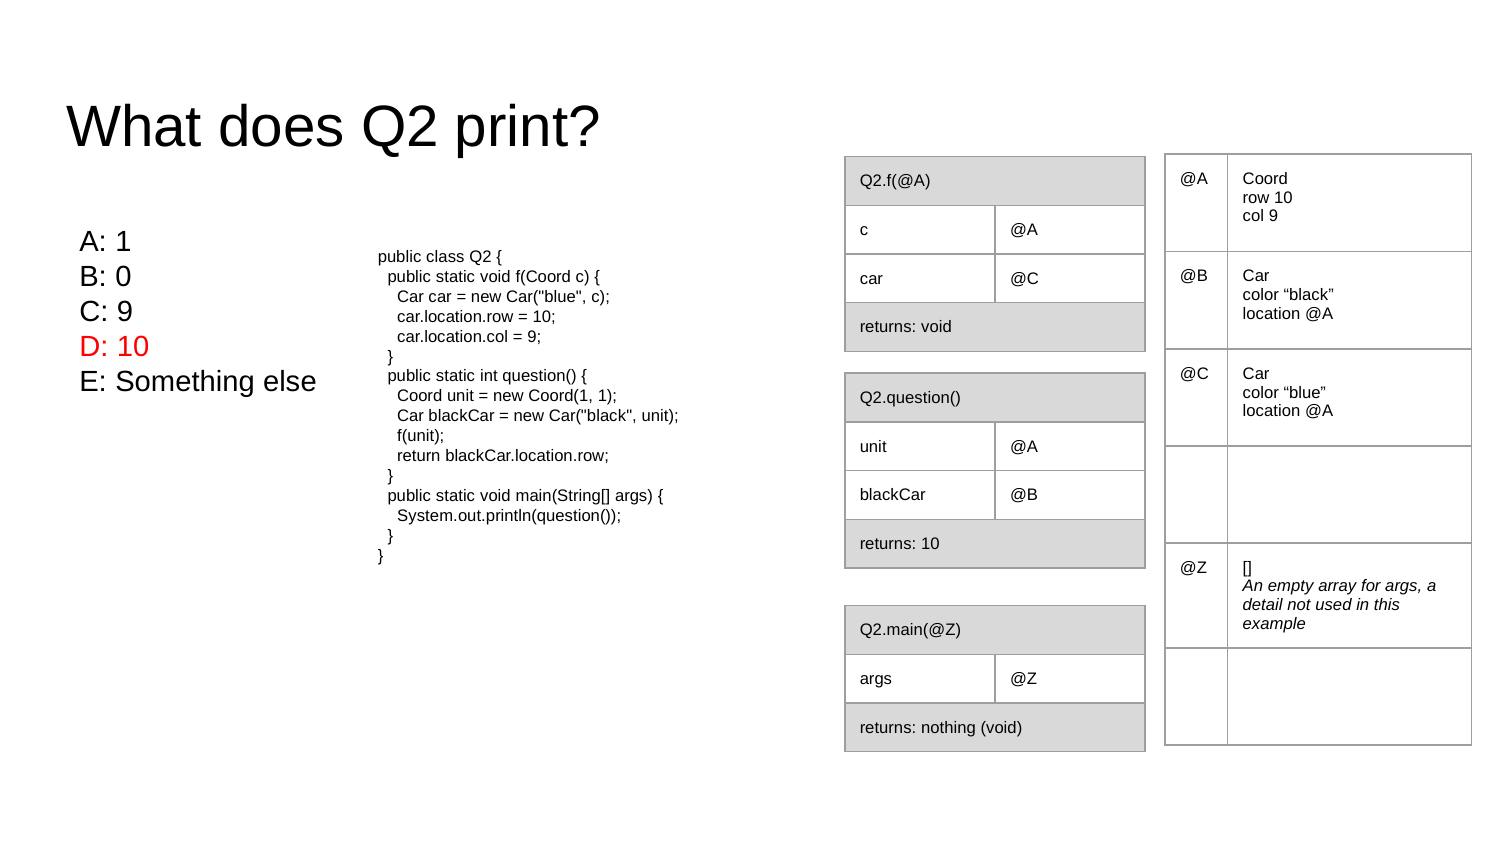

# What does Q2 print?
  public class Q2 {
    public static void f(Coord c) {
      Car car = new Car("blue", c);
      car.location.row = 10;
      car.location.col = 9;
    }
    public static int question() {
      Coord unit = new Coord(1, 1);
      Car blackCar = new Car("black", unit);
      f(unit);
      return blackCar.location.row;
    }
    public static void main(String[] args) {
      System.out.println(question());
    }
  }

| @A | Coord row 10 col 9 |
| --- | --- |
| @B | Car color “black” location @A |
| @C | Car color “blue” location @A |
|  |  |
| @Z | [] An empty array for args, a detail not used in this example |
|  |  |
| Q2.f(@A) |  |
| --- | --- |
| c | @A |
| car | @C |
| returns: void |  |
A: 1
B: 0
C: 9
D: 10
E: Something else

| Q2.question() |  |
| --- | --- |
| unit | @A |
| blackCar | @B |
| returns: 10 |  |
| Q2.main(@Z) |  |
| --- | --- |
| args | @Z |
| returns: nothing (void) |  |
| Q1.main(@Z) |  |
| --- | --- |
| args | @Z |
| returns: nothing (void) |  |